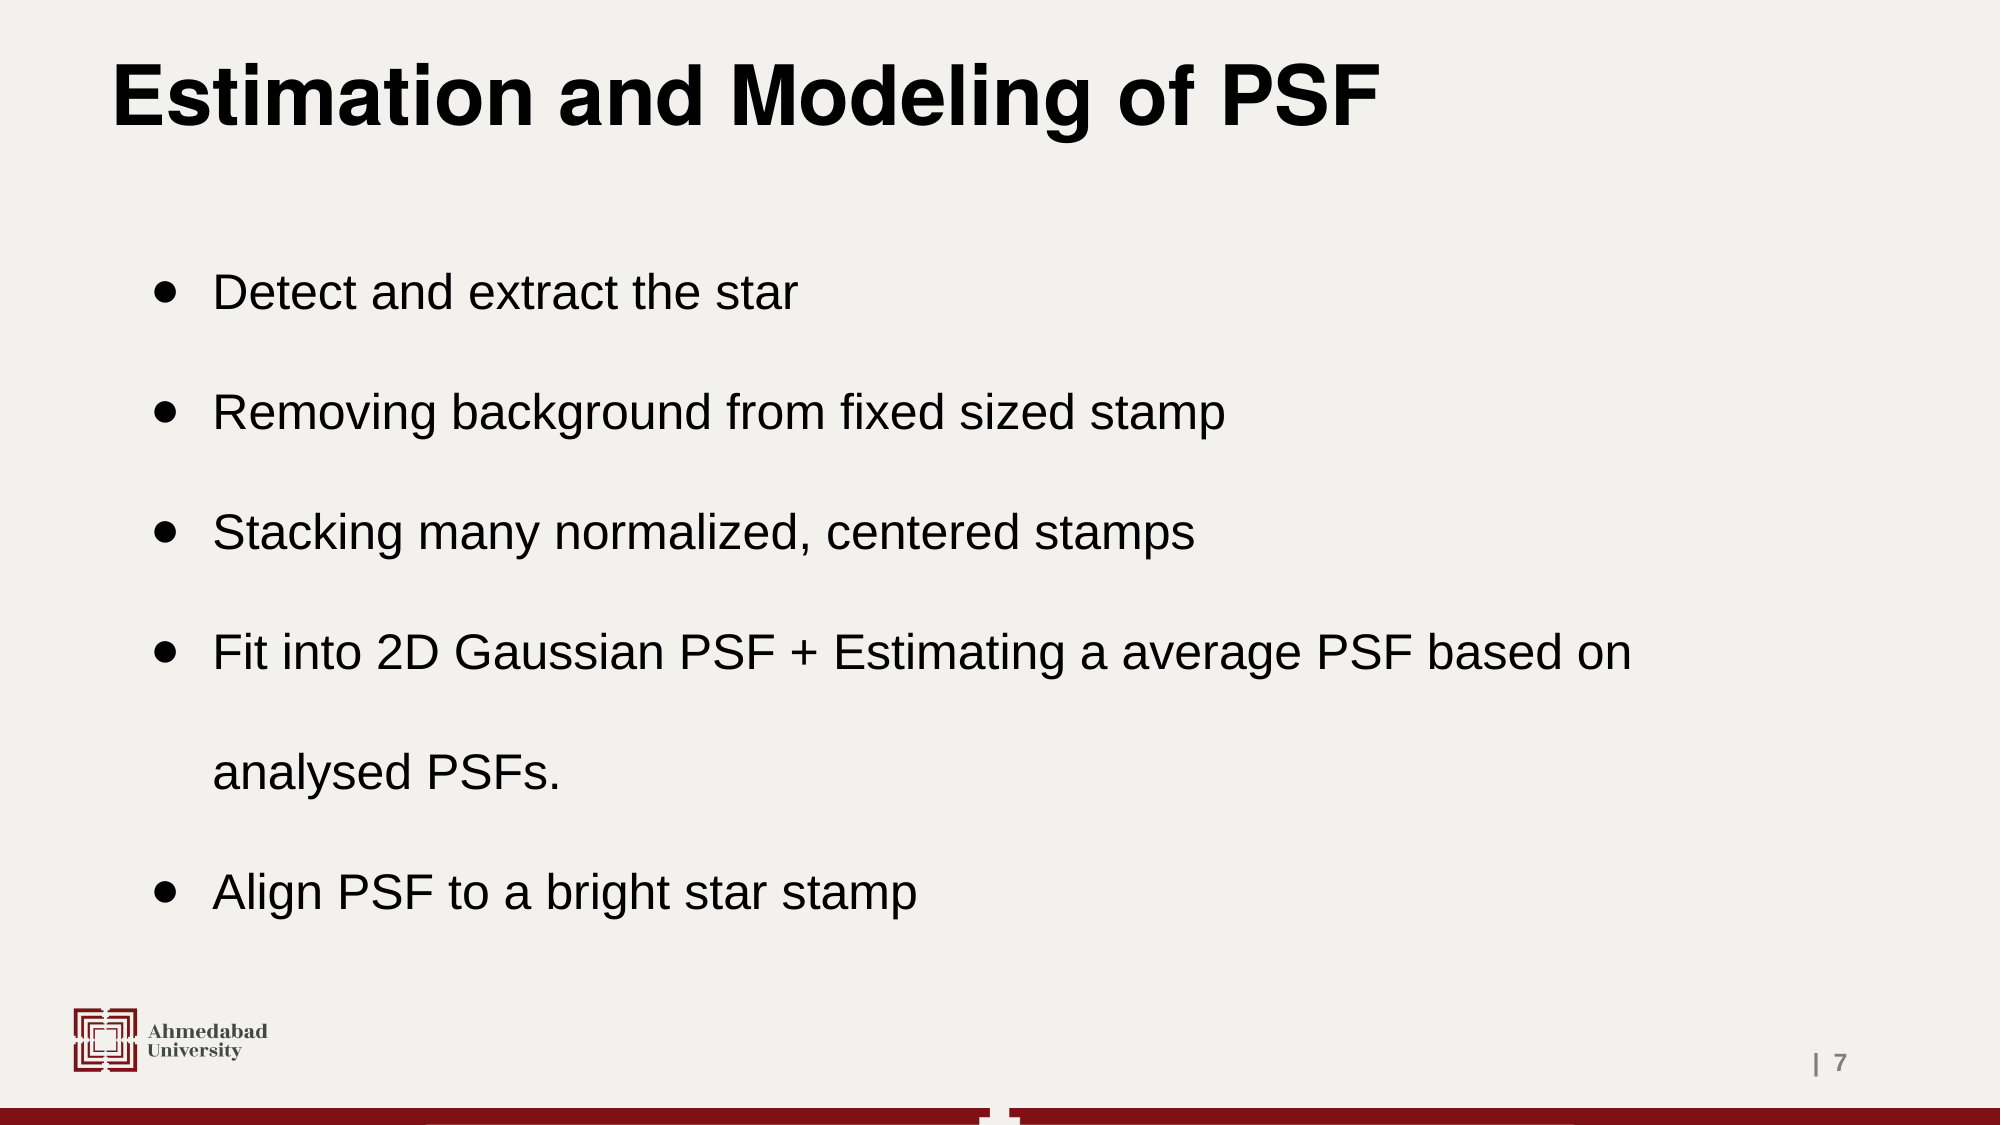

# Estimation and Modeling of PSF
Detect and extract the star
Removing background from fixed sized stamp
Stacking many normalized, centered stamps
Fit into 2D Gaussian PSF + Estimating a average PSF based on analysed PSFs.
Align PSF to a bright star stamp
|  7